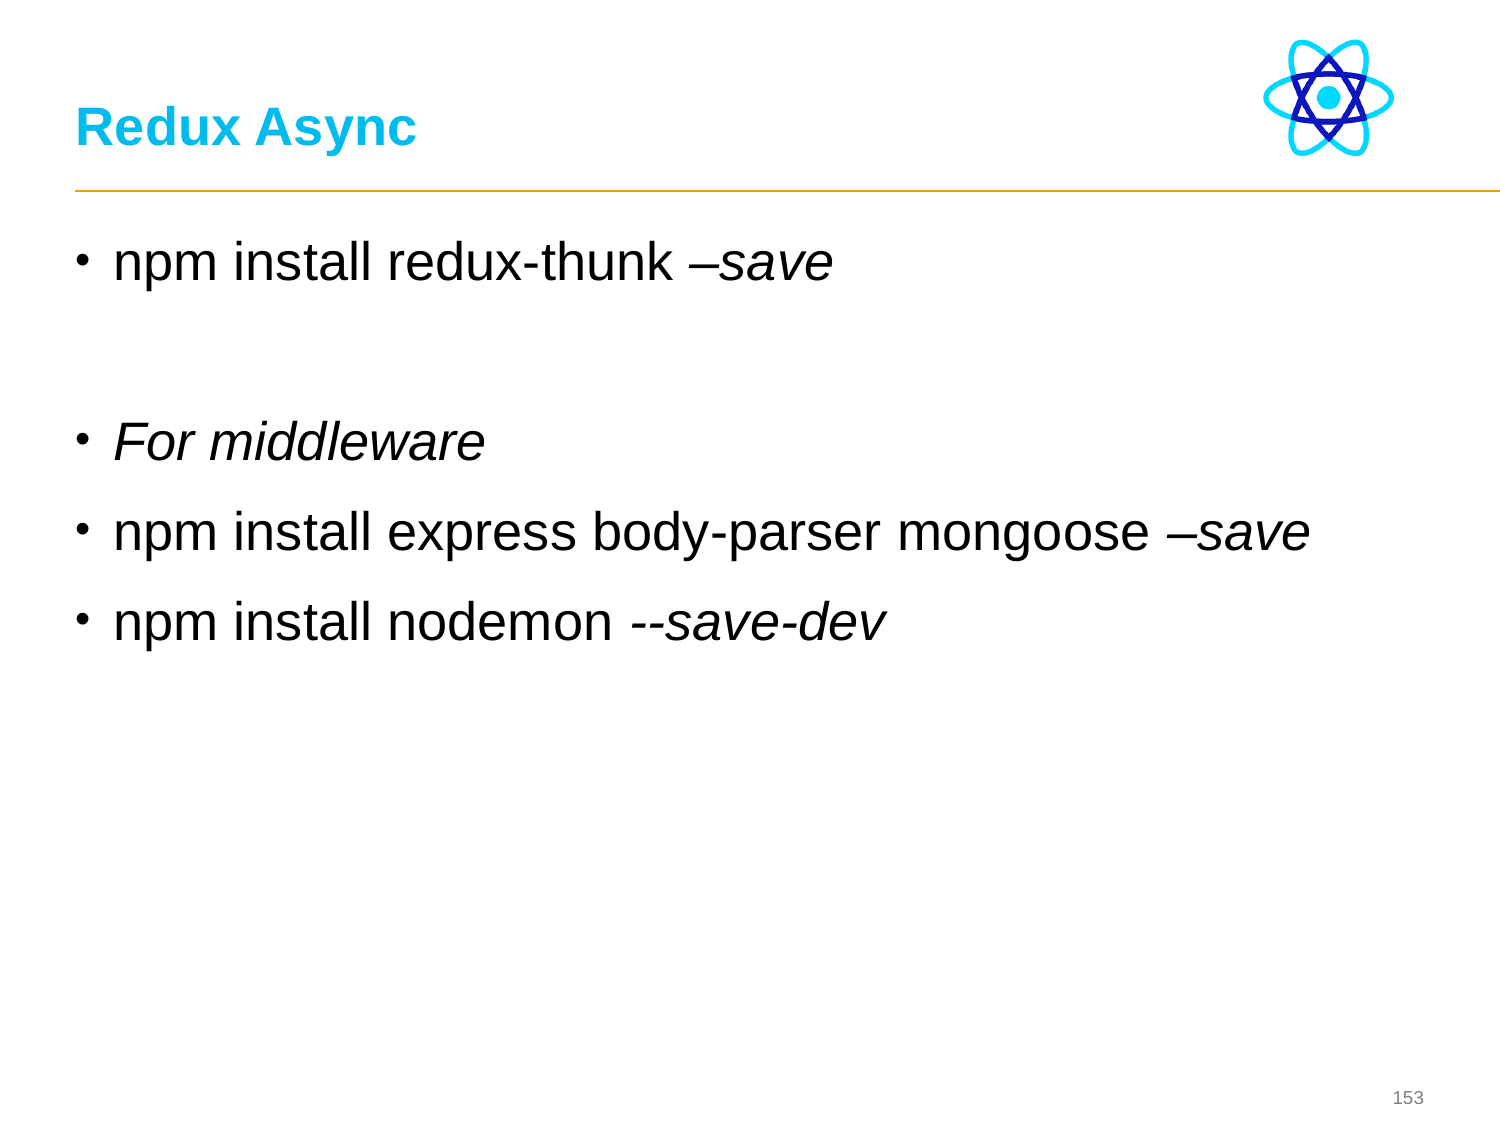

# Redux Async
npm install redux-thunk –save

For middleware
npm install express body-parser mongoose –save
npm install nodemon --save-dev